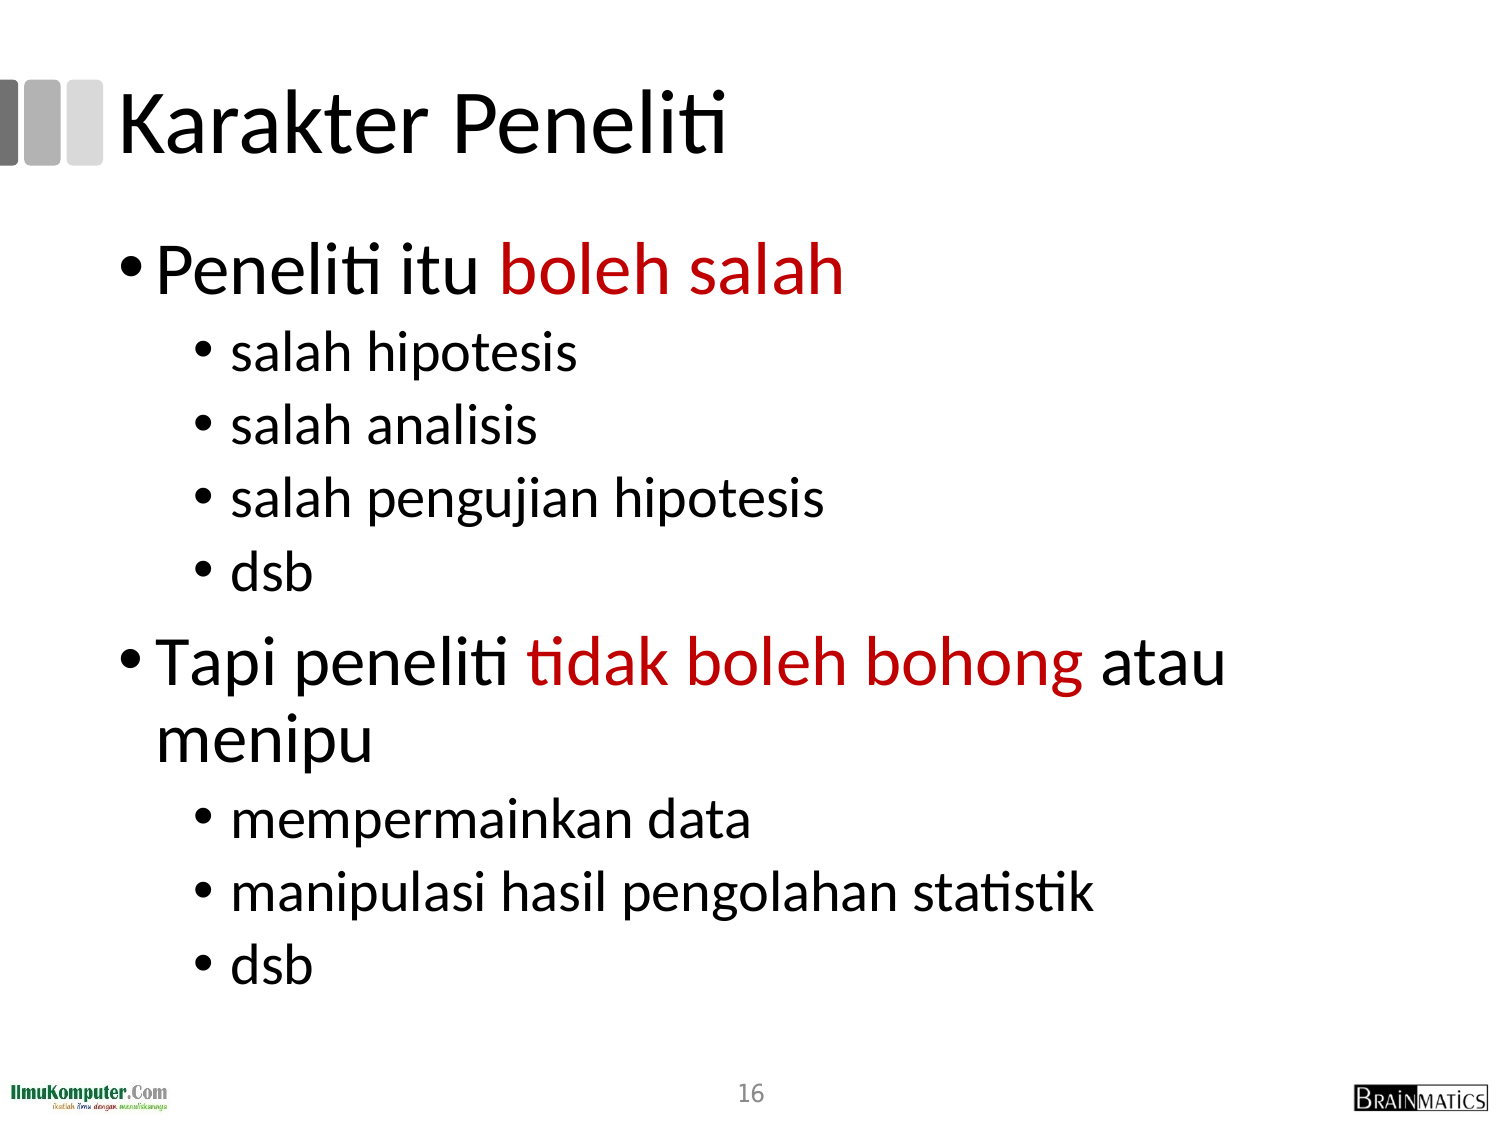

# Karakter Peneliti
Peneliti itu boleh salah
salah hipotesis
salah analisis
salah pengujian hipotesis
dsb
Tapi peneliti tidak boleh bohong atau menipu
mempermainkan data
manipulasi hasil pengolahan statistik
dsb
16